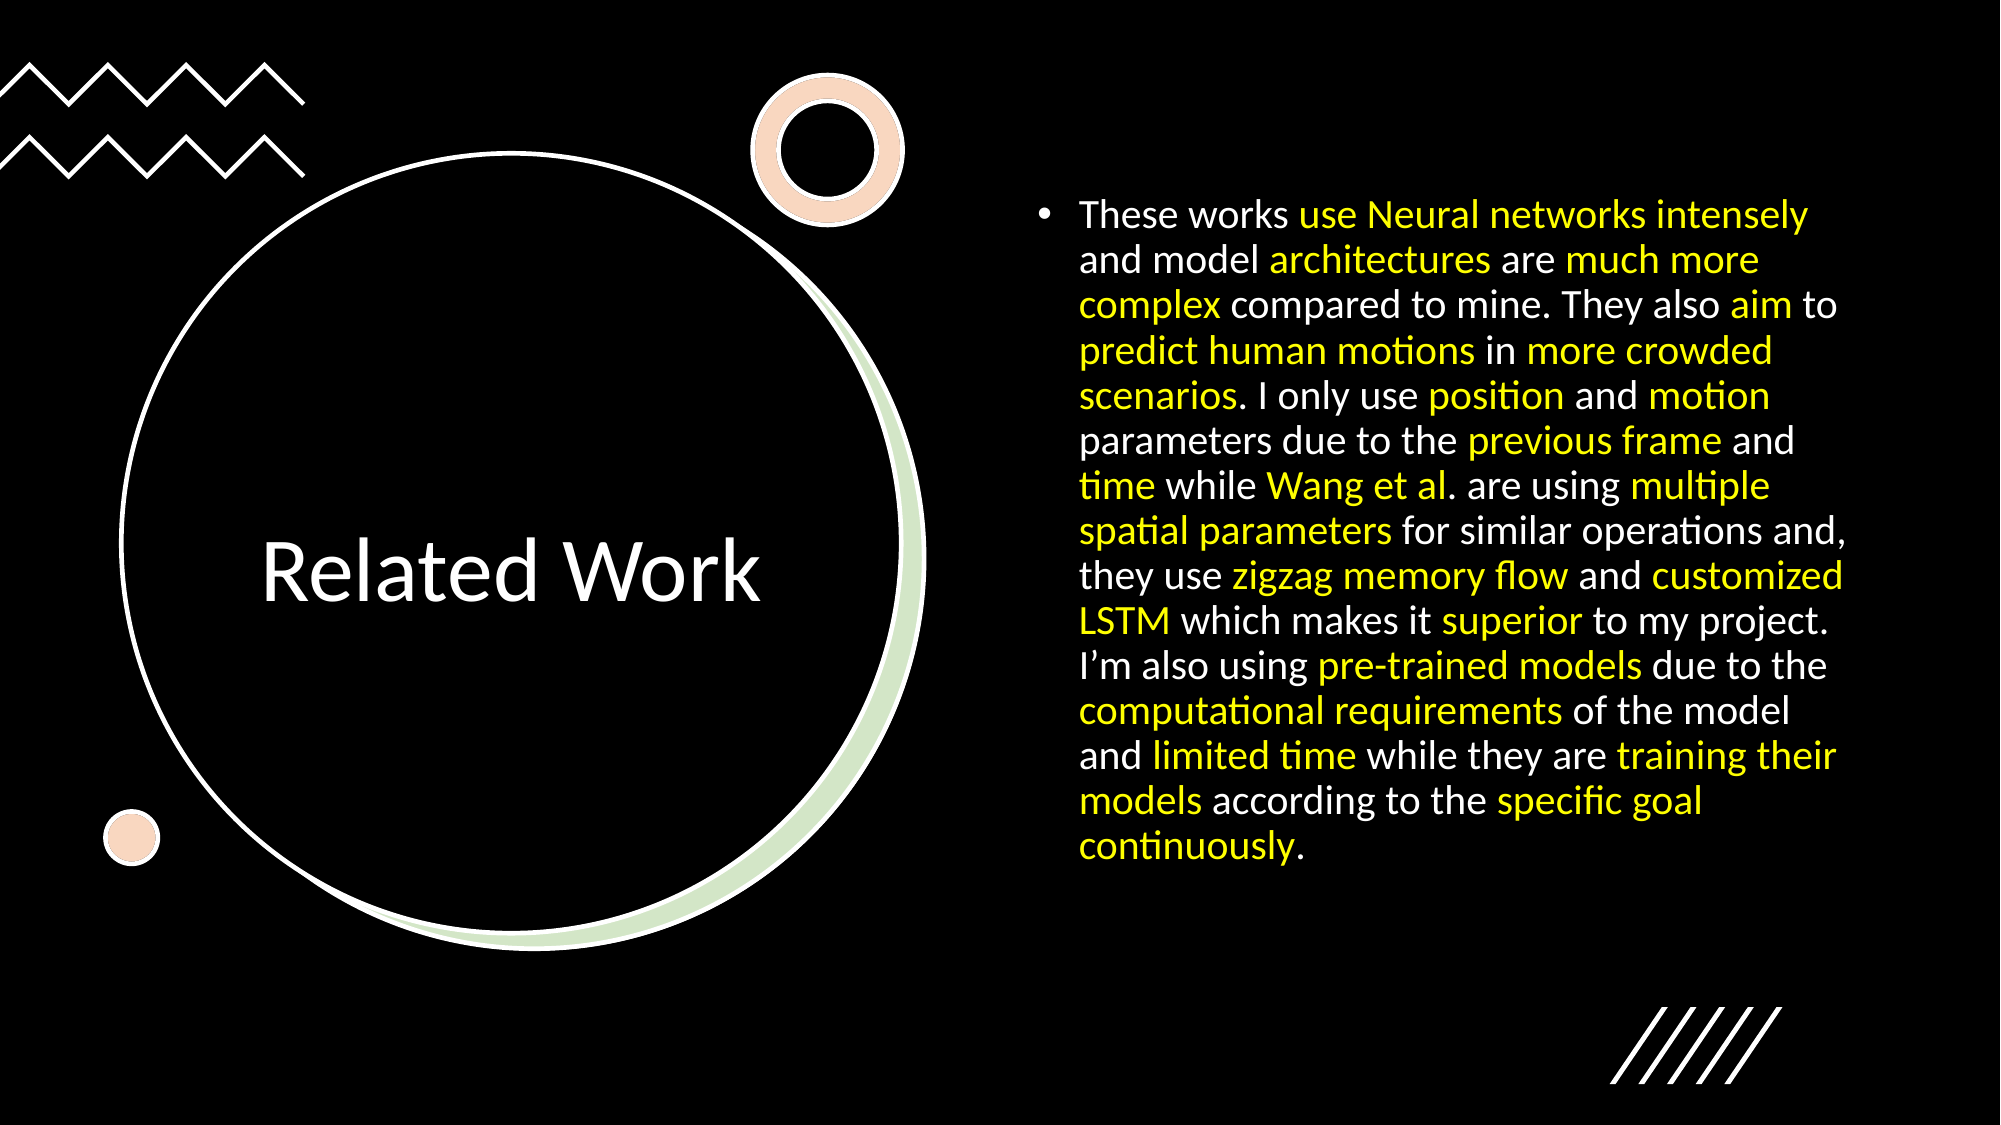

These works use Neural networks intensely and model architectures are much more complex compared to mine. They also aim to predict human motions in more crowded scenarios. I only use position and motion parameters due to the previous frame and time while Wang et al. are using multiple spatial parameters for similar operations and, they use zigzag memory flow and customized LSTM which makes it superior to my project. I’m also using pre-trained models due to the computational requirements of the model and limited time while they are training their models according to the specific goal continuously.
# Related Work